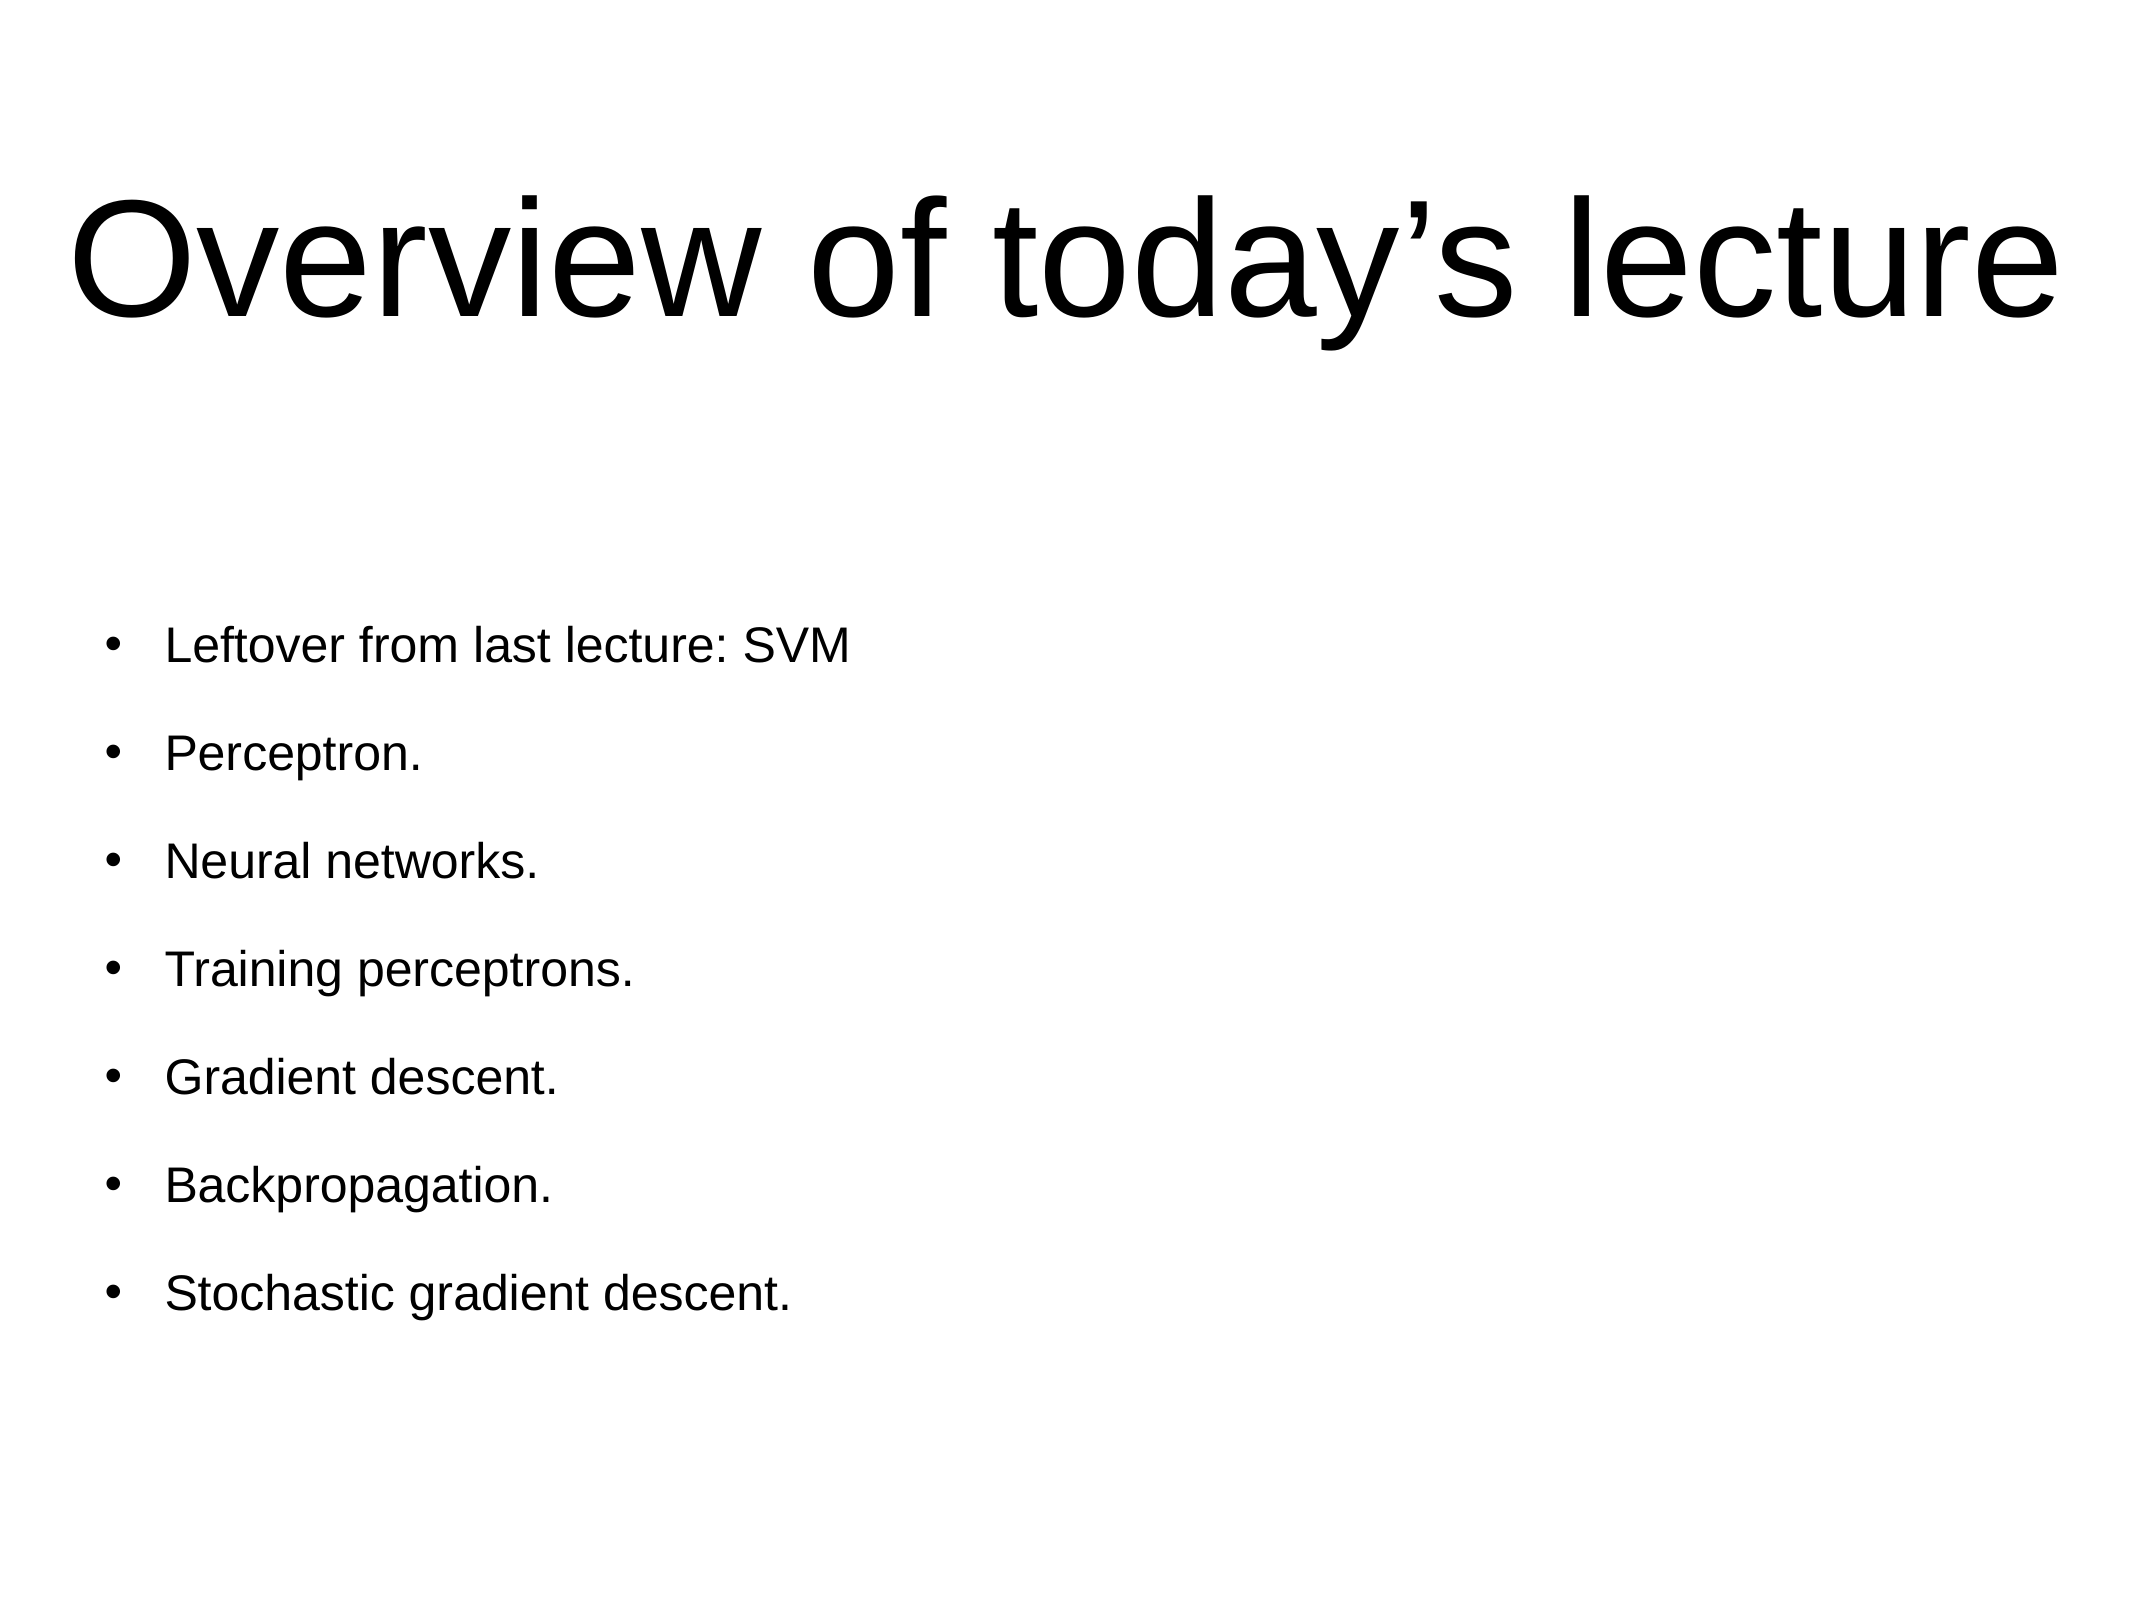

# Overview of today’s lecture
Leftover from last lecture: SVM

Perceptron.

Neural networks.

Training perceptrons.

Gradient descent.

Backpropagation.

Stochastic gradient descent.